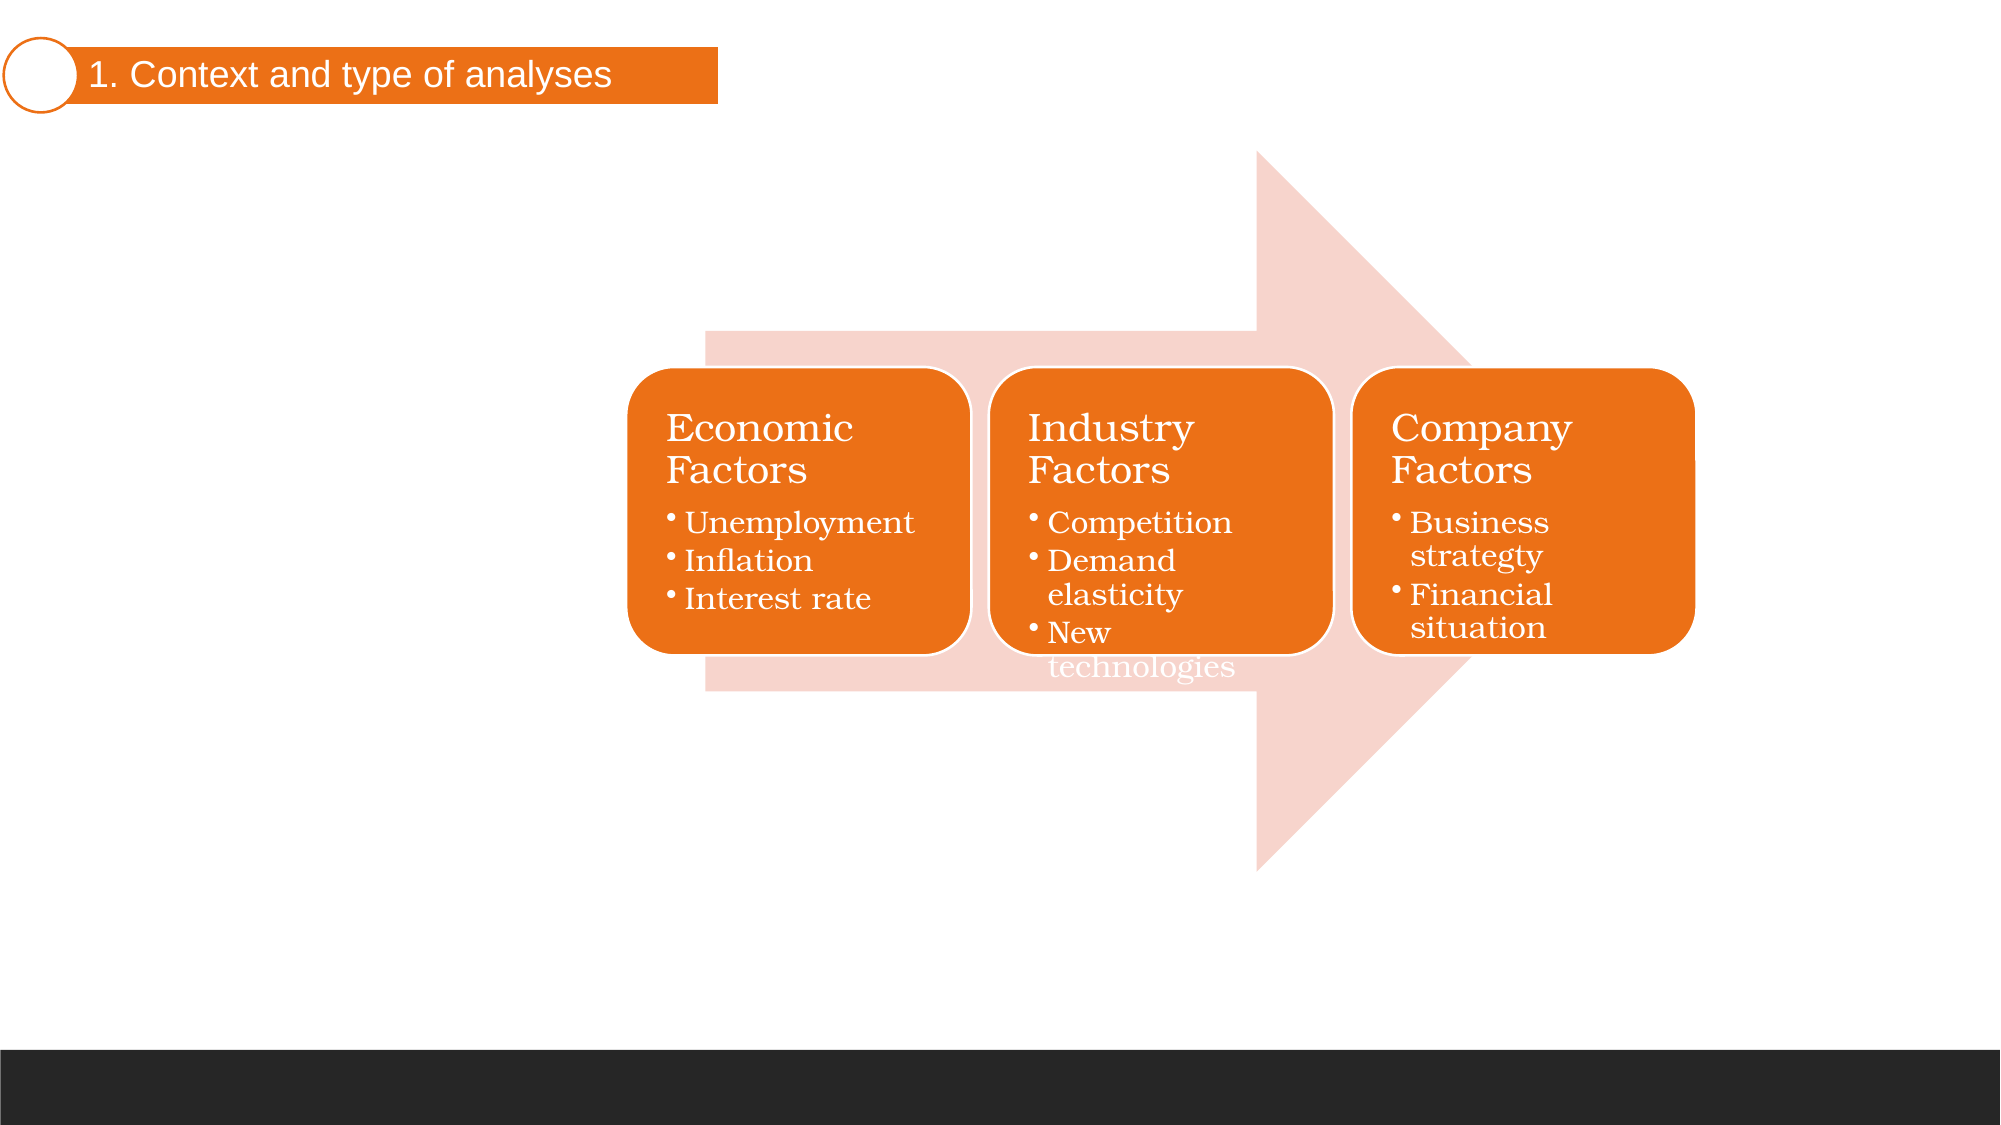

1. Context and type of analyses
Economic Factors
Unemployment
Inflation
Interest rate
Industry Factors
Competition
Demand elasticity
New technologies
Company Factors
Business strategty
Financial situation

2. Balance Sheet

3. Income and Cash Flow Statement

4. Notes and Auditor Reports